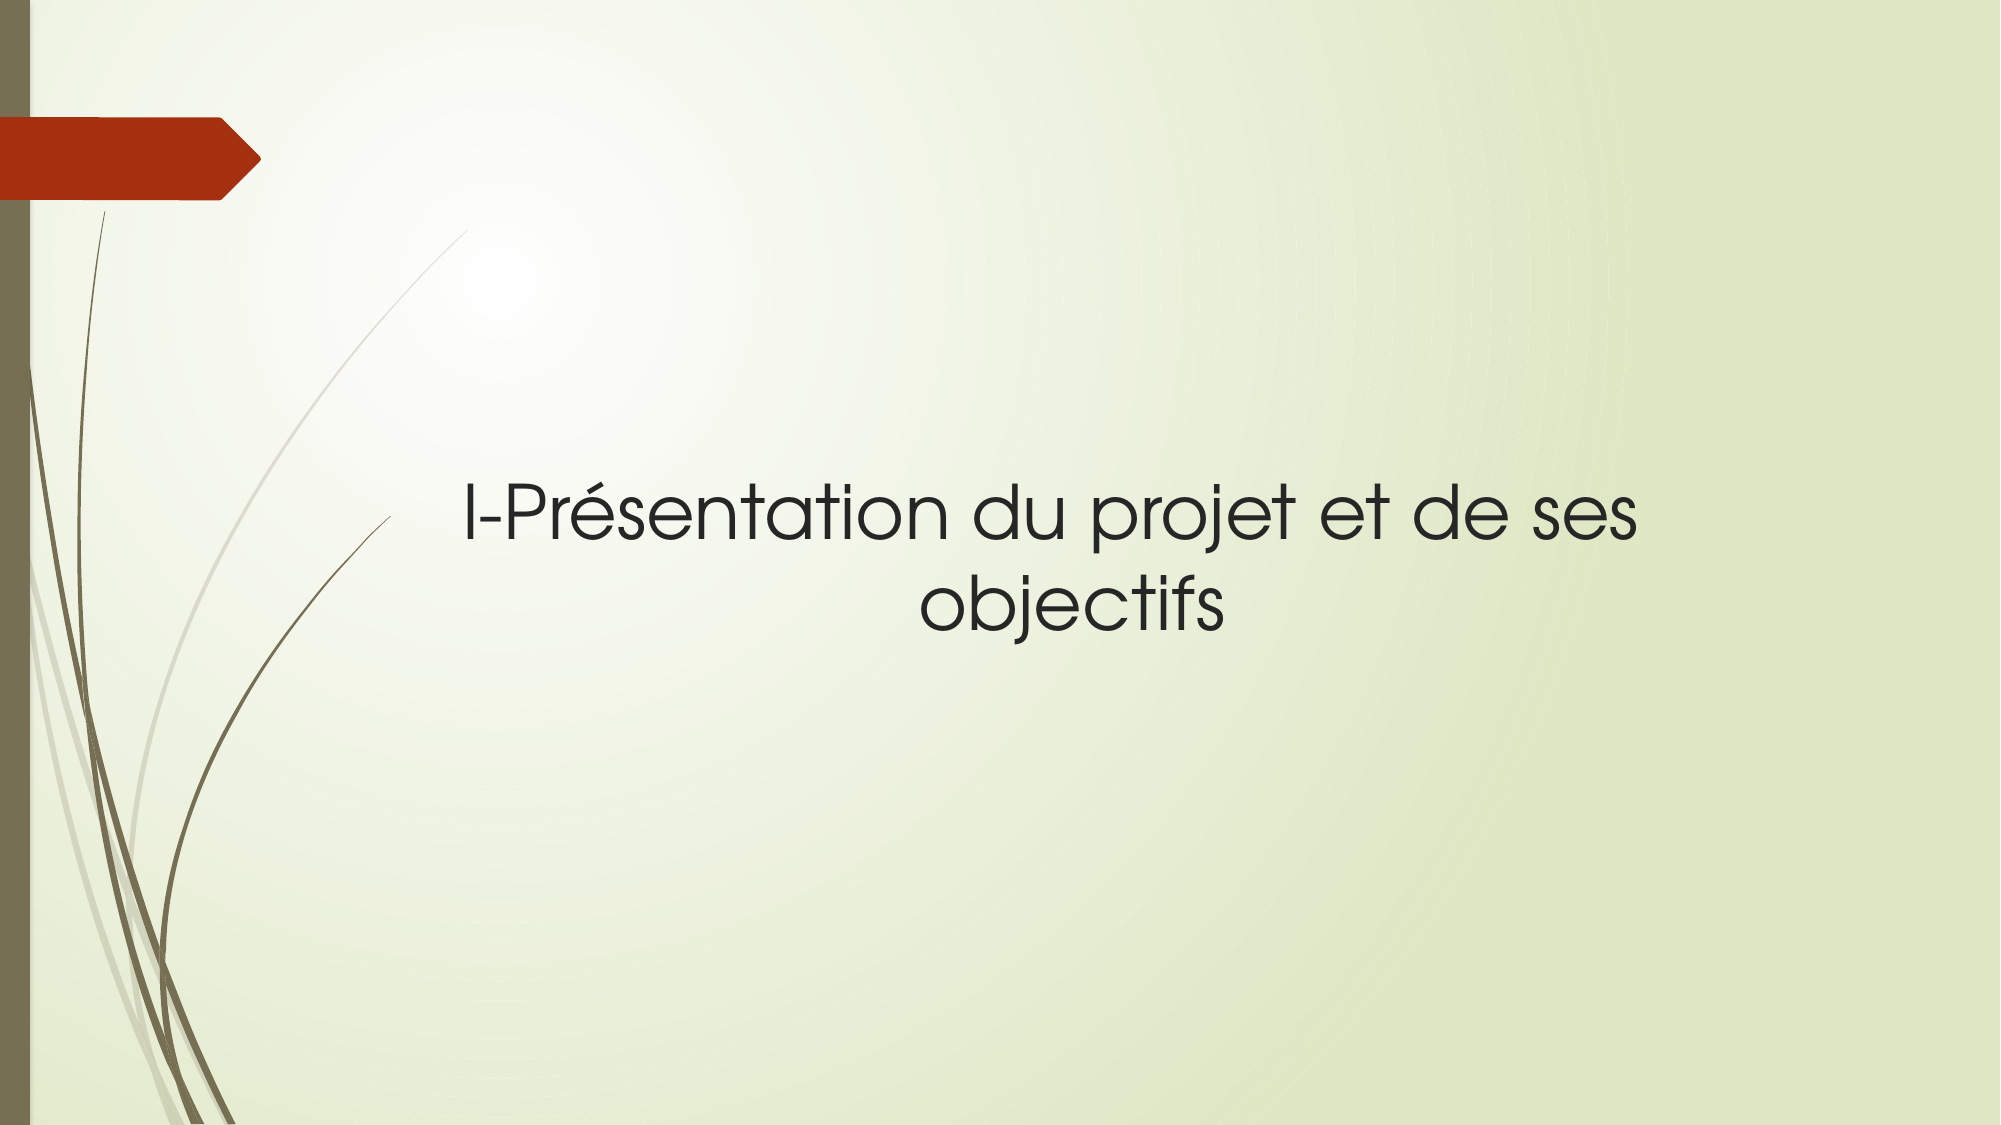

# I-Présentation du projet et de ses   objectifs